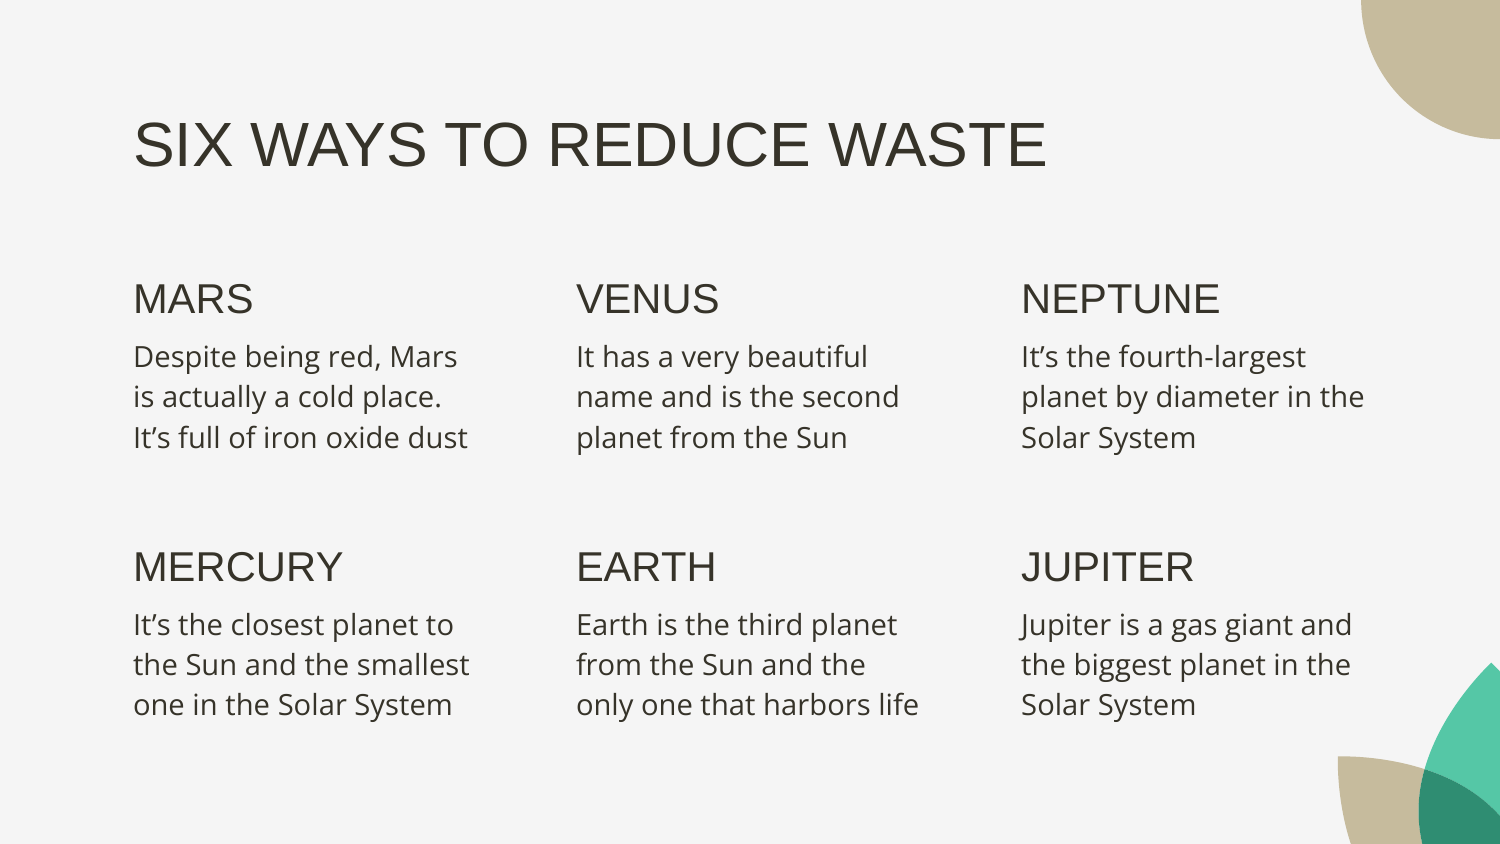

# SIX WAYS TO REDUCE WASTE
MARS
VENUS
NEPTUNE
Despite being red, Mars is actually a cold place. It’s full of iron oxide dust
It has a very beautiful name and is the second planet from the Sun
It’s the fourth-largest planet by diameter in the Solar System
MERCURY
EARTH
JUPITER
It’s the closest planet to the Sun and the smallest one in the Solar System
Earth is the third planet from the Sun and the only one that harbors life
Jupiter is a gas giant and the biggest planet in the Solar System